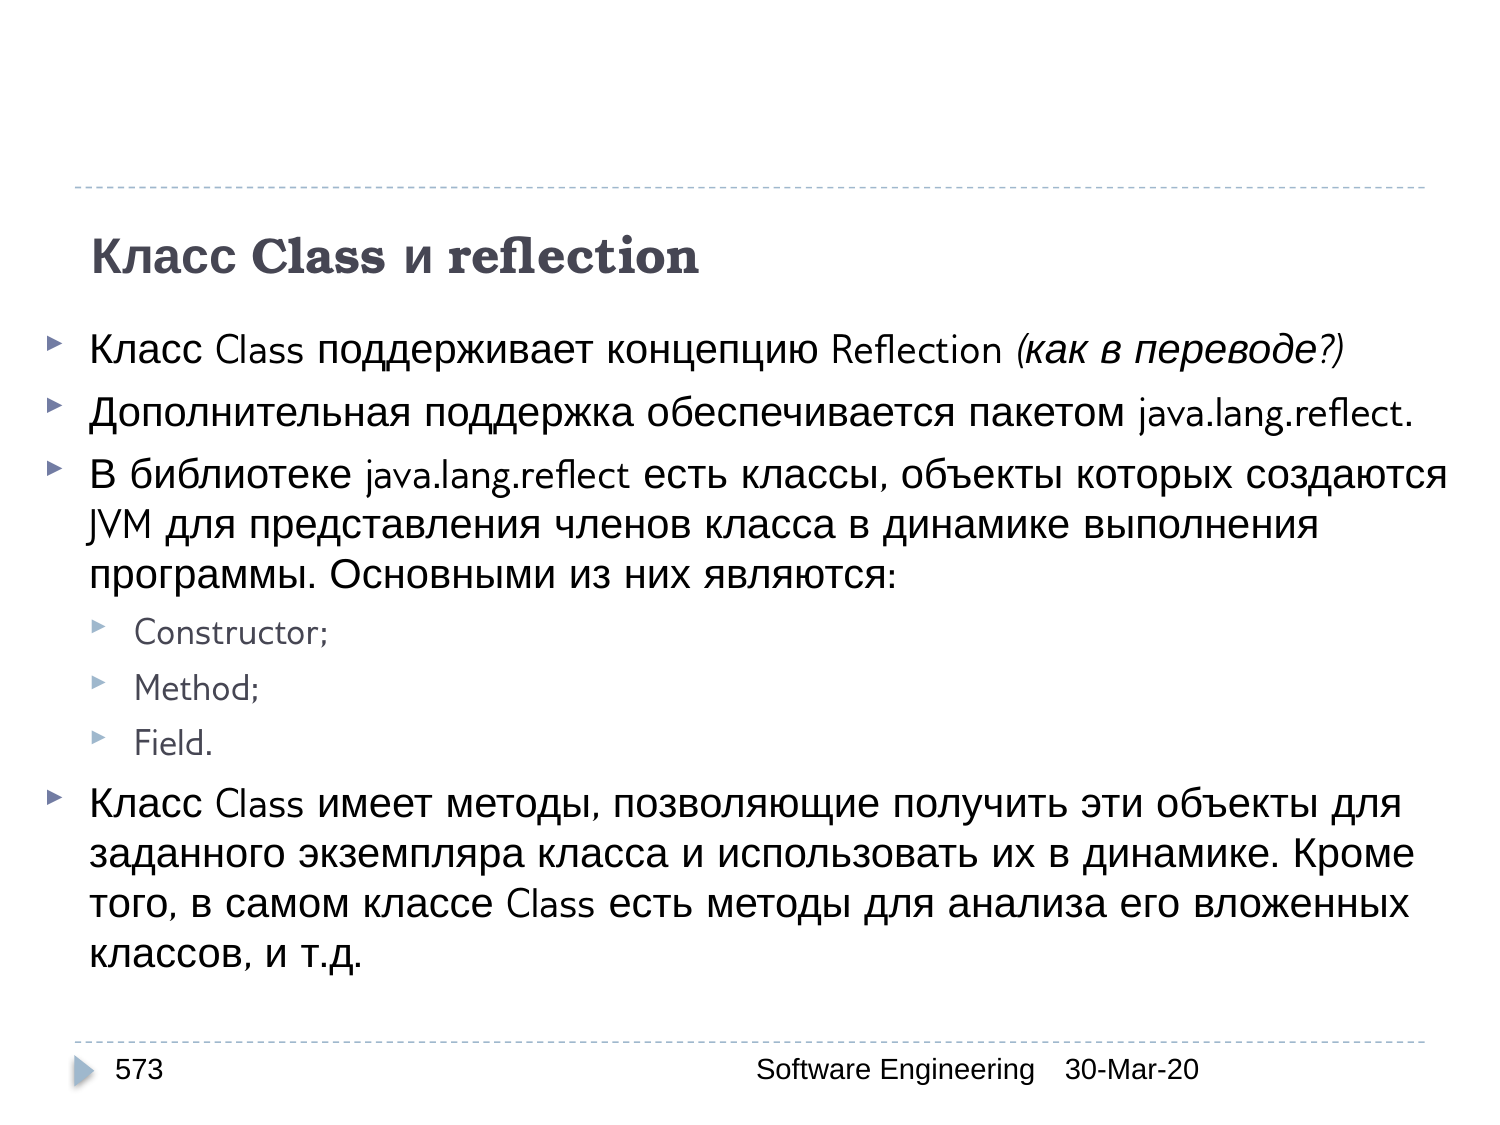

# Класс Class и reflection
Класс Class поддерживает концепцию Reflection (как в переводе?)
Дополнительная поддержка обеспечивается пакетом java.lang.reflect.
В библиотеке java.lang.reflect есть классы, объекты которых создаются JVM для представления членов класса в динамике выполнения программы. Основными из них являются:
Constructor;
Method;
Field.
Класс Class имеет методы, позволяющие получить эти объекты для заданного экземпляра класса и использовать их в динамике. Кроме того, в самом классе Class есть методы для анализа его вложенных классов, и т.д.

573
Software Engineering
30-Mar-20